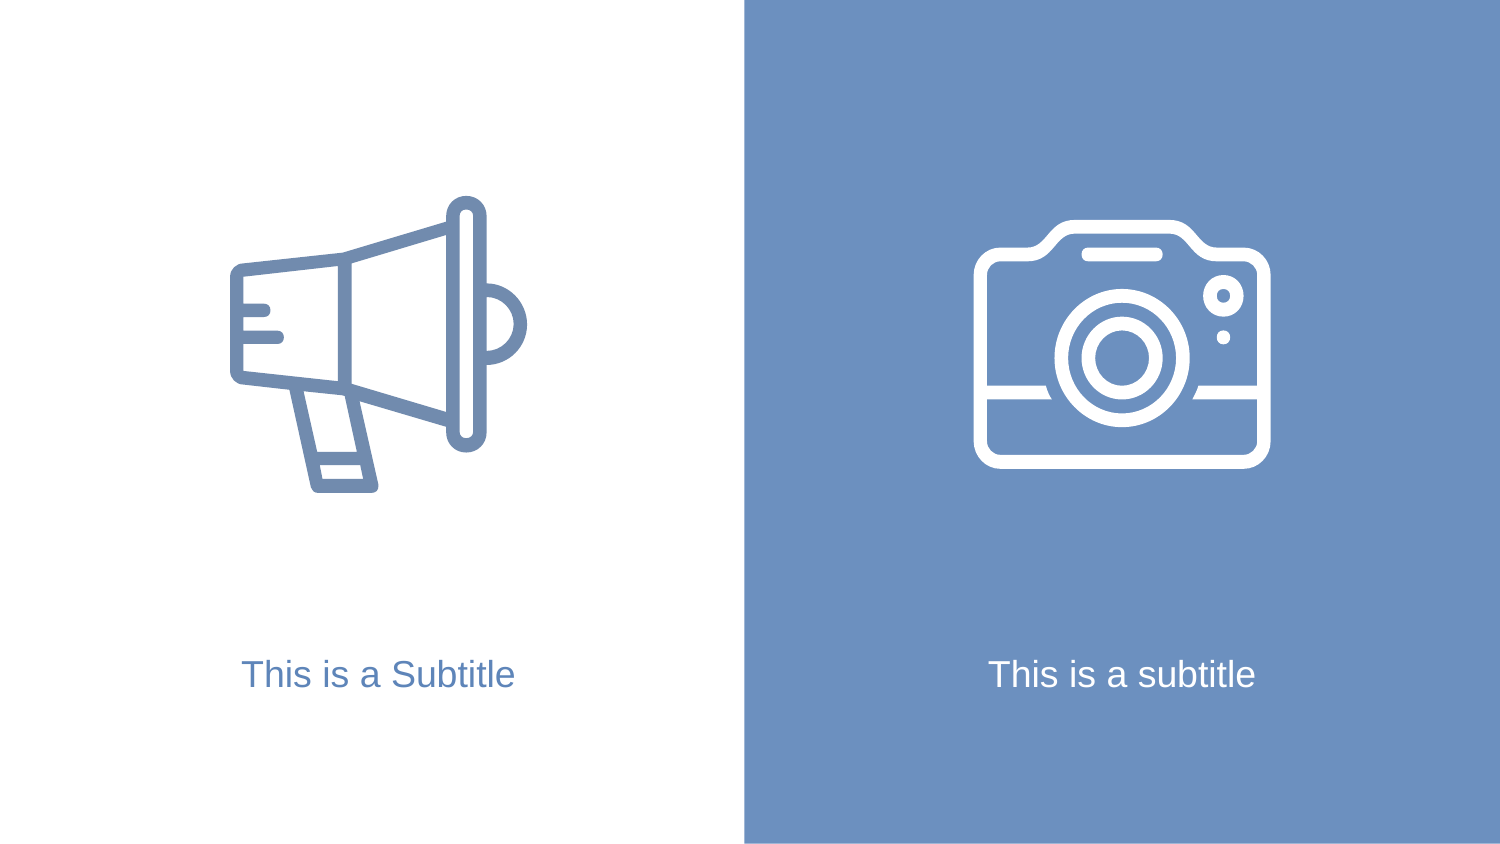

This is a Subtitle
This is a subtitle